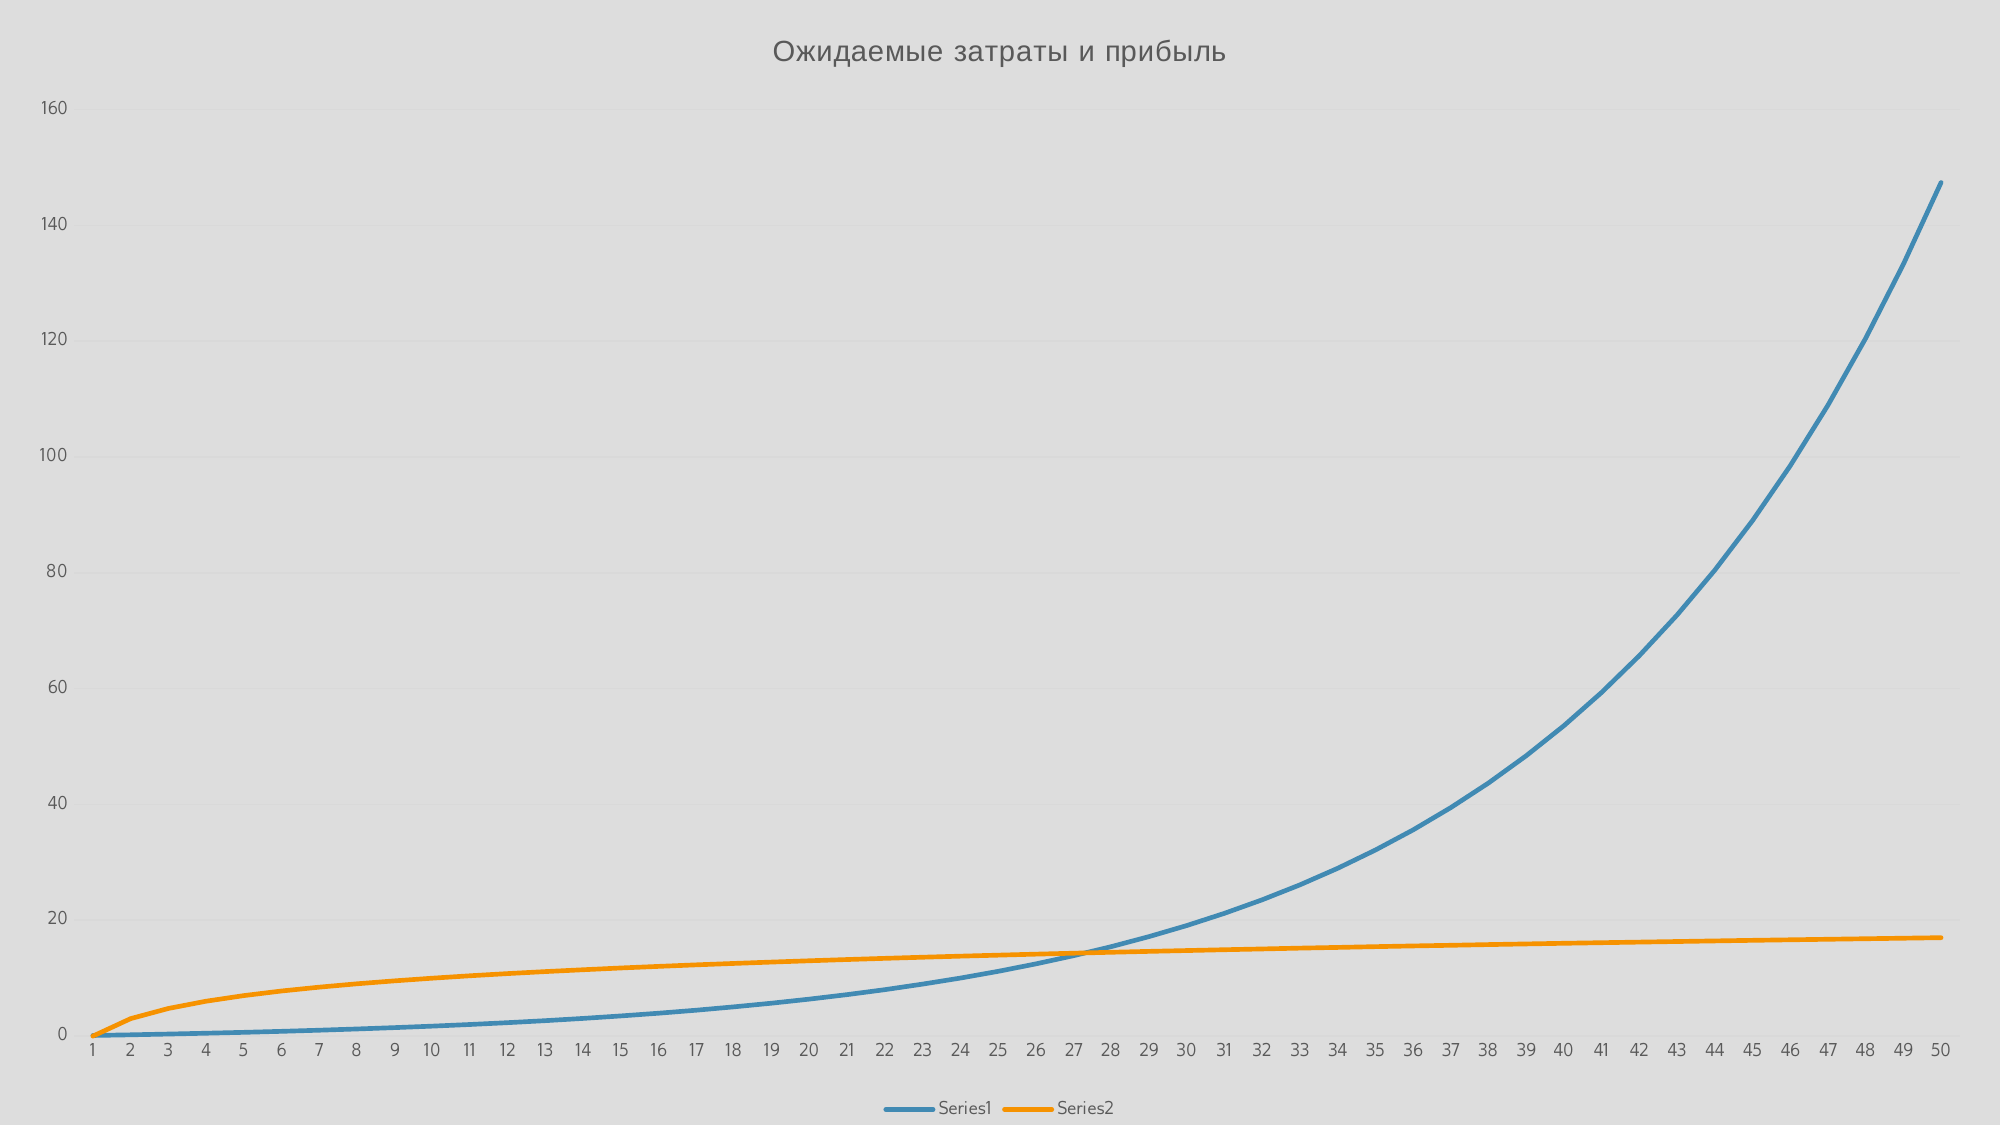

### Chart: Ожидаемые затраты и прибыль

| Category |  |  |
|---|---|---|